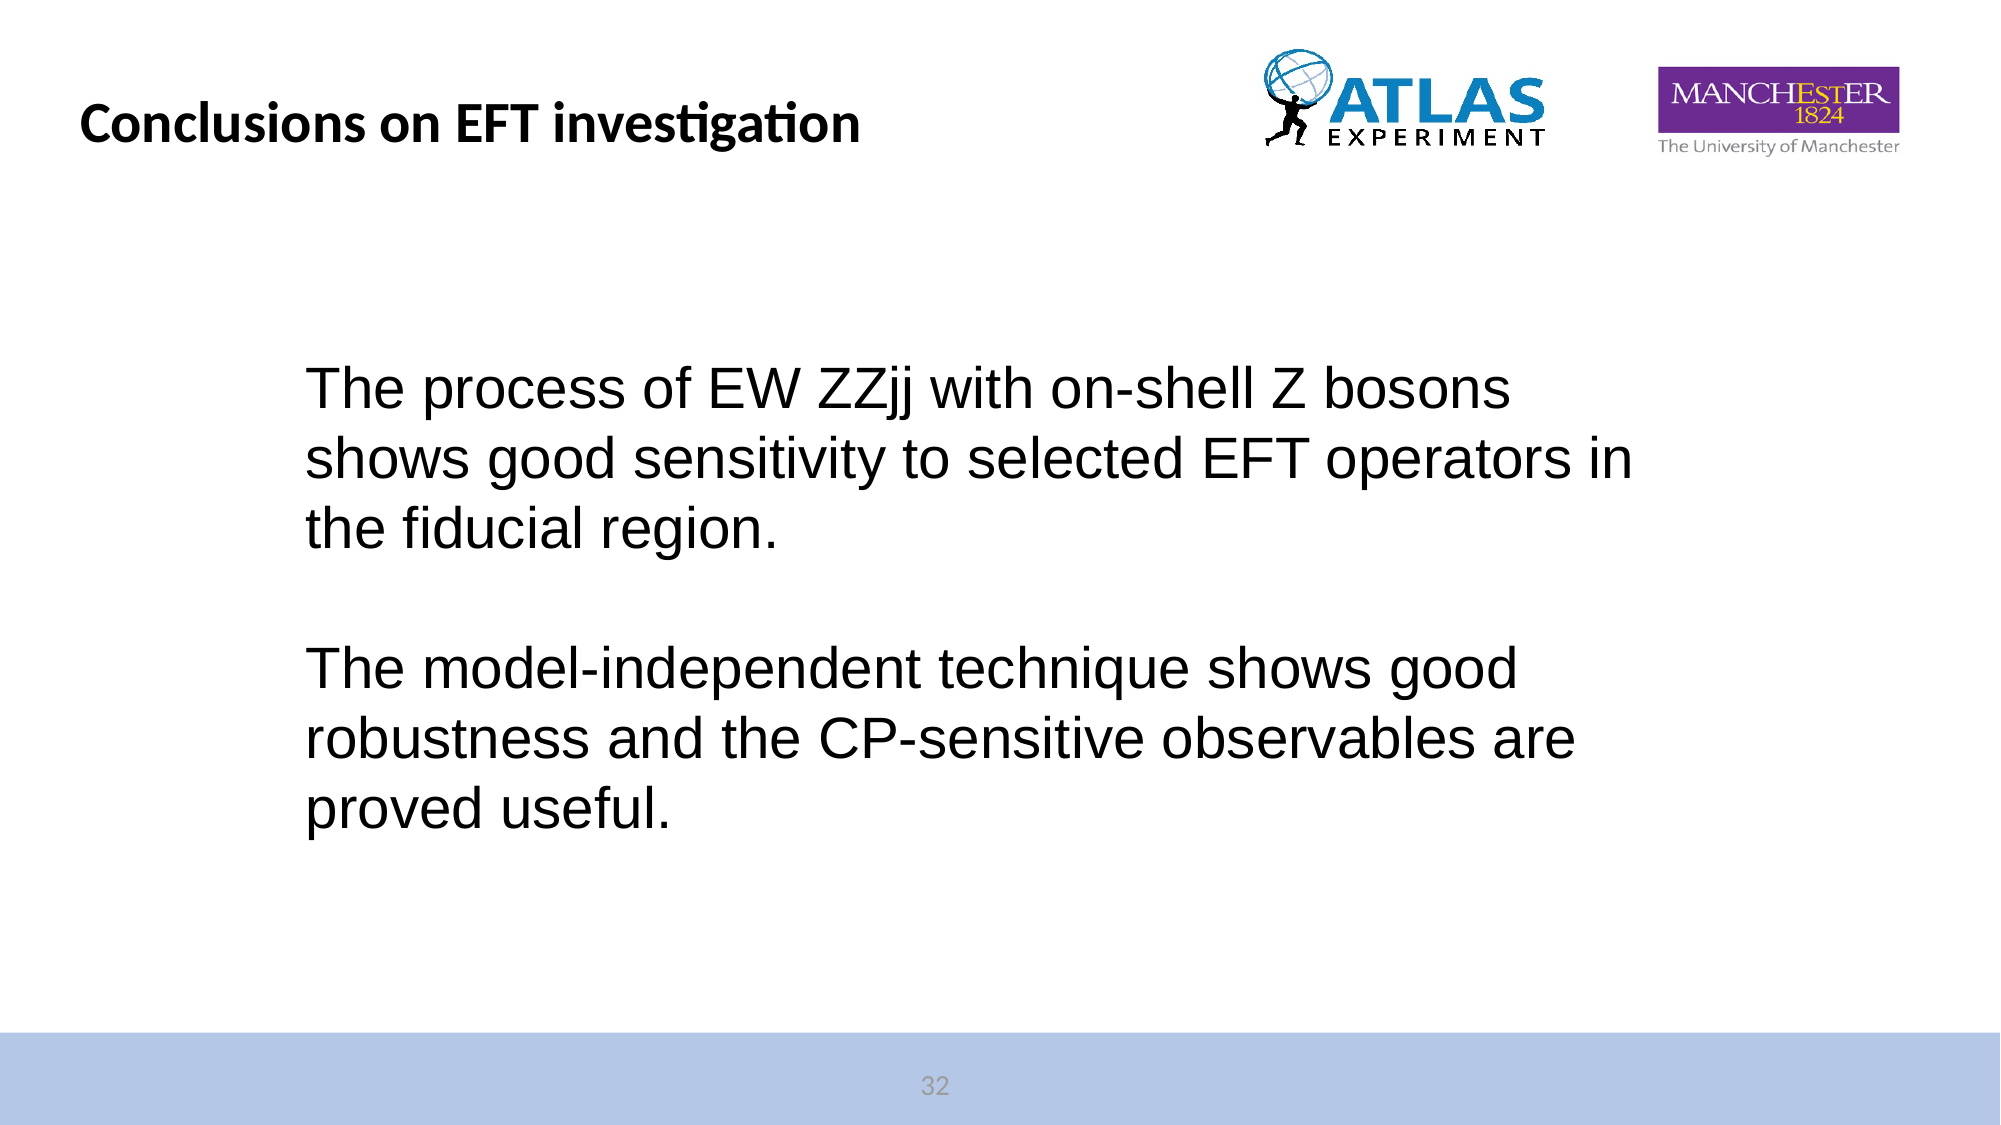

# Conclusions on EFT investigation
The process of EW ZZjj with on-shell Z bosons shows good sensitivity to selected EFT operators in the fiducial region.

The model-independent technique shows good robustness and the CP-sensitive observables are proved useful.
32